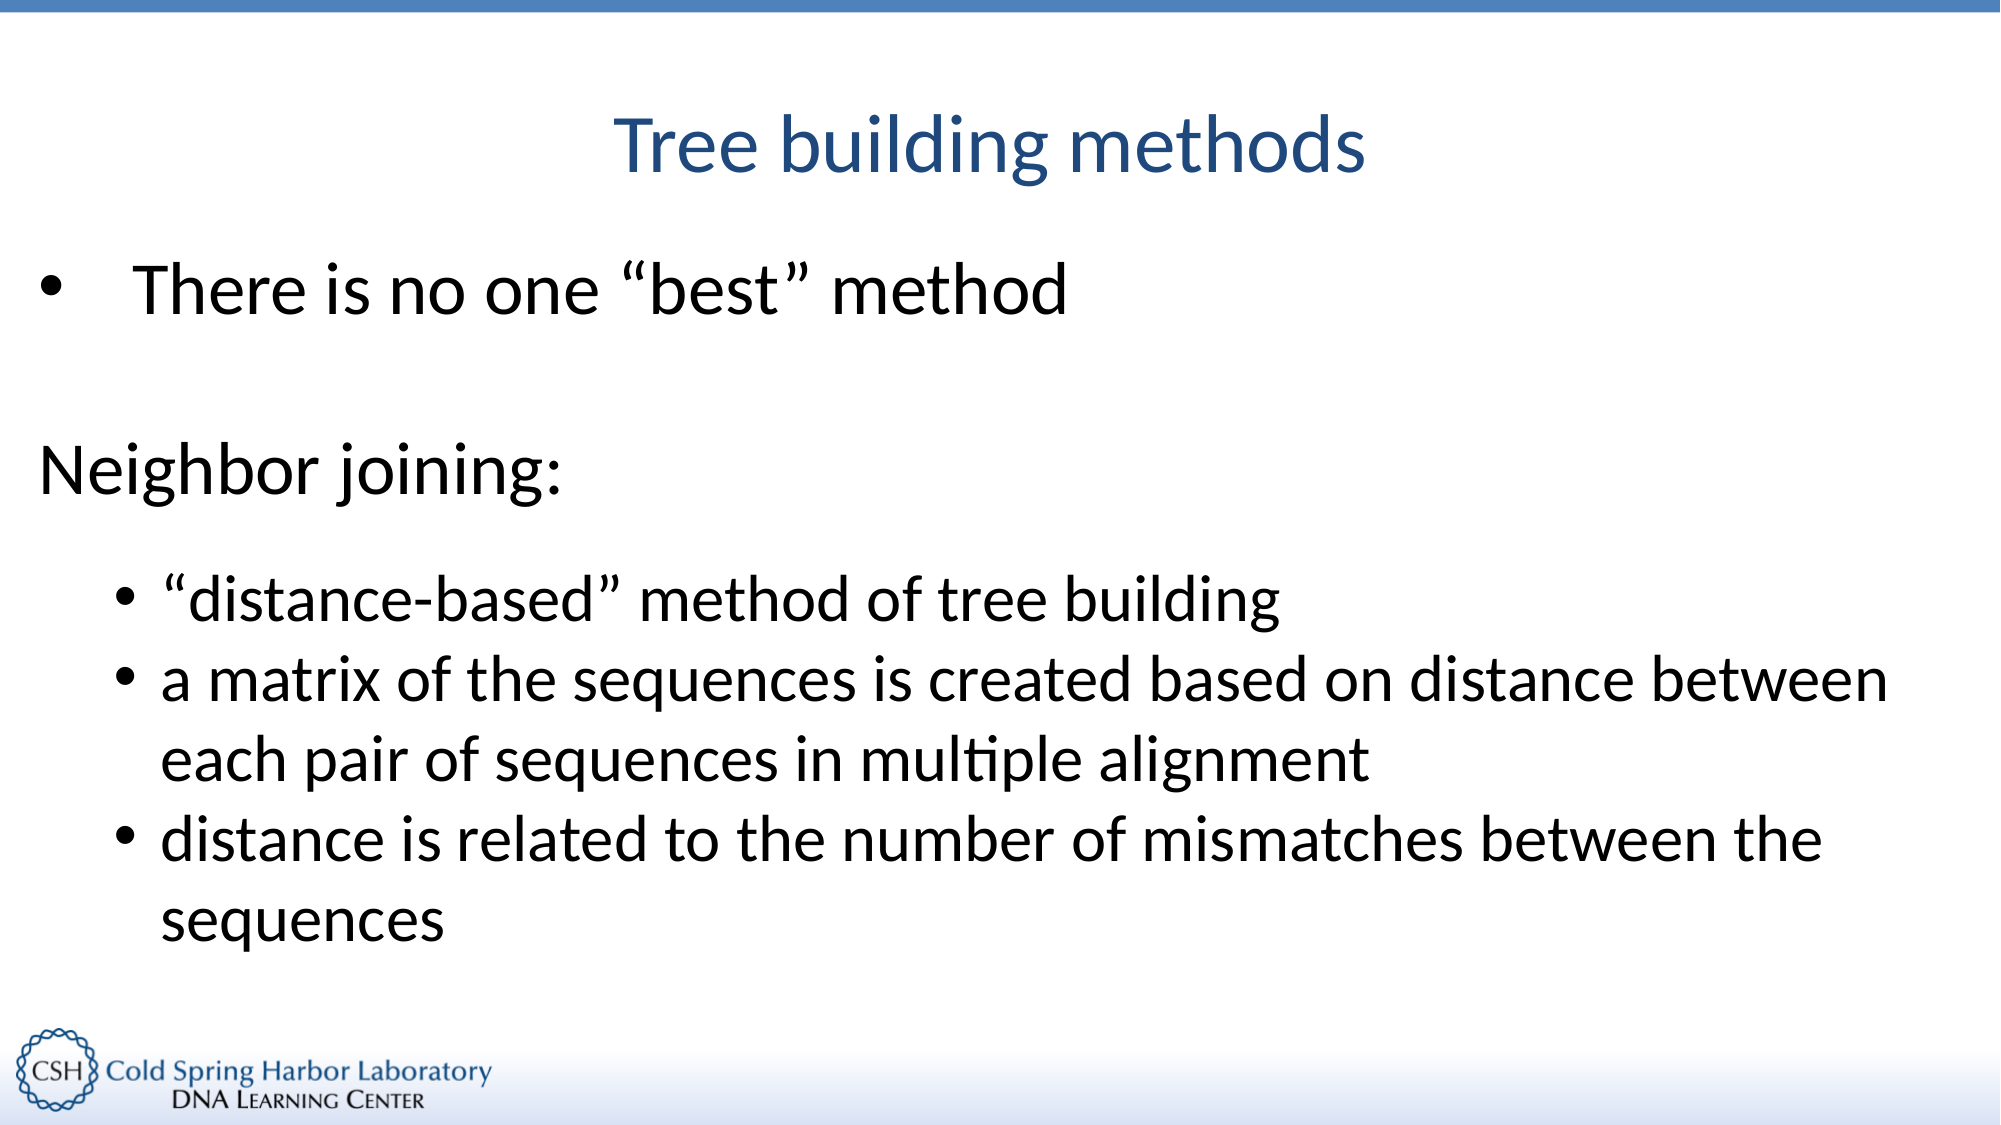

# Tree building methods
There is no one “best” method

Neighbor joining:

“distance-based” method of tree building
a matrix of the sequences is created based on distance between each pair of sequences in multiple alignment
distance is related to the number of mismatches between the sequences